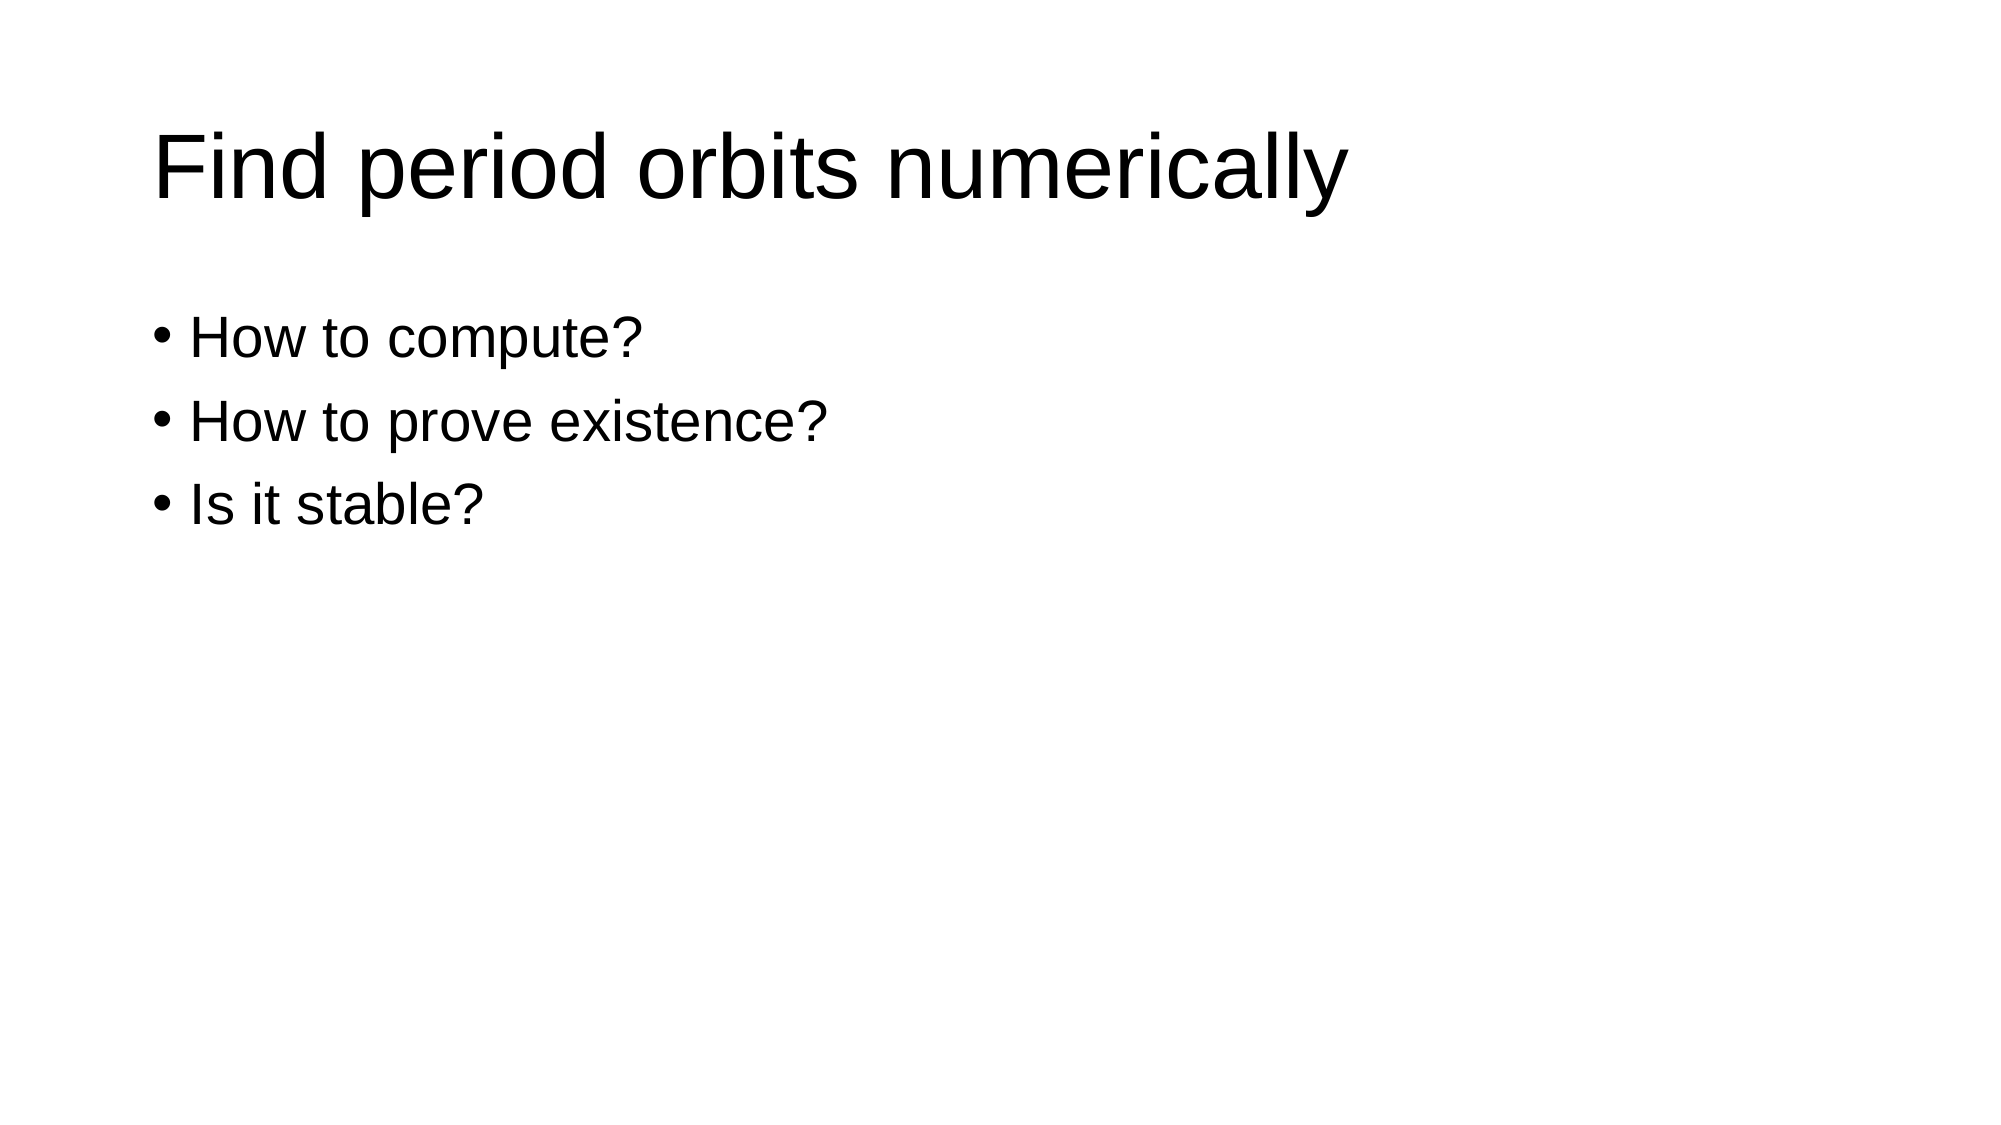

# Find period orbits numerically
How to compute?
How to prove existence?
Is it stable?